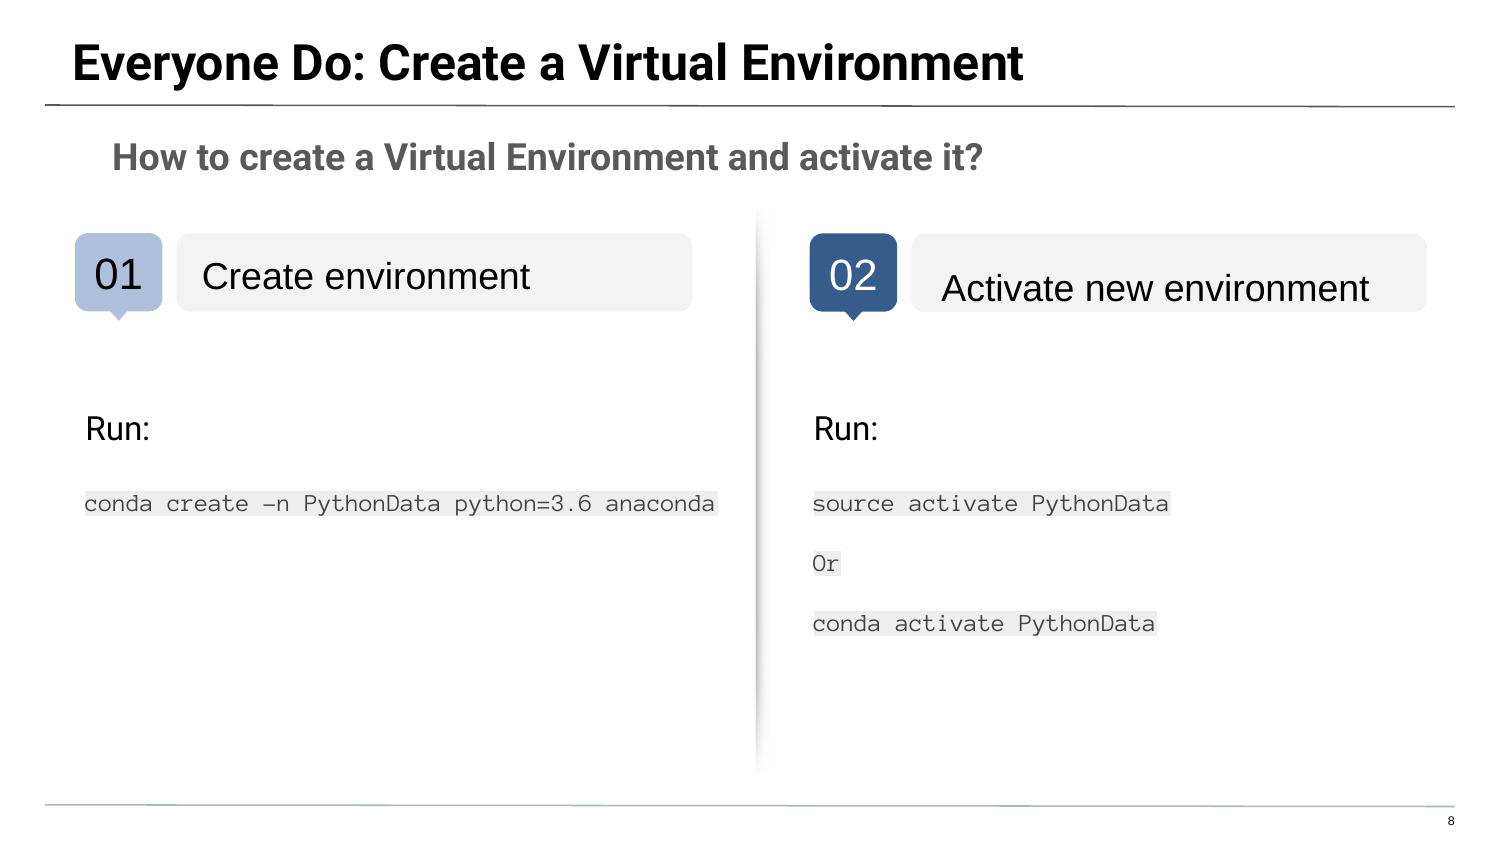

# Everyone Do: Create a Virtual Environment

    How to create a Virtual Environment and activate it?

Activate new environment

Create environment
Run:

conda create -n PythonData python=3.6 anaconda

Run:

source activate PythonData

Or

conda activate PythonData

8